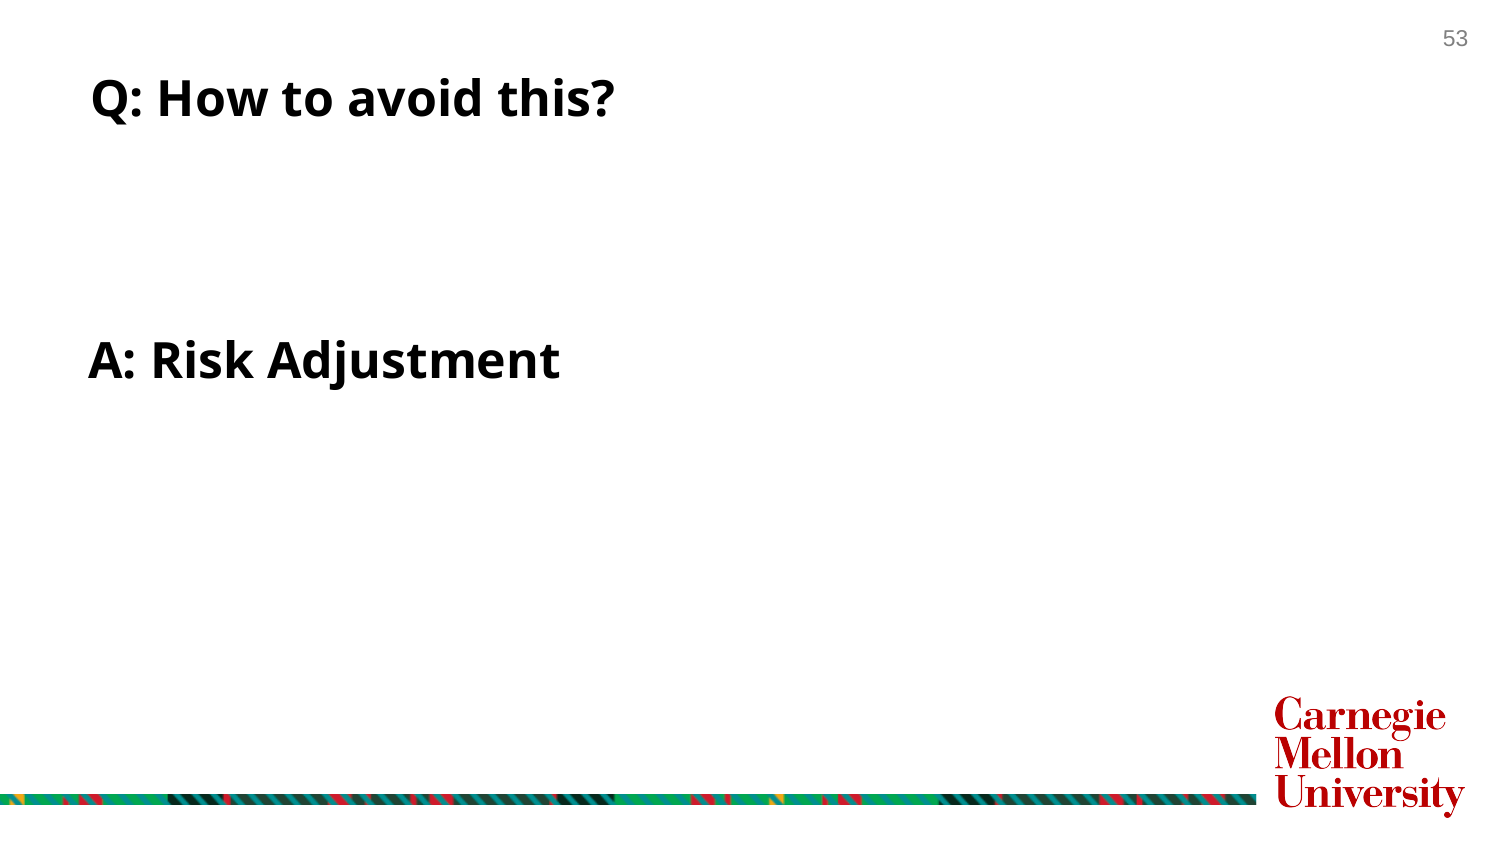

# Q: How to avoid this?
A: Risk Adjustment
53